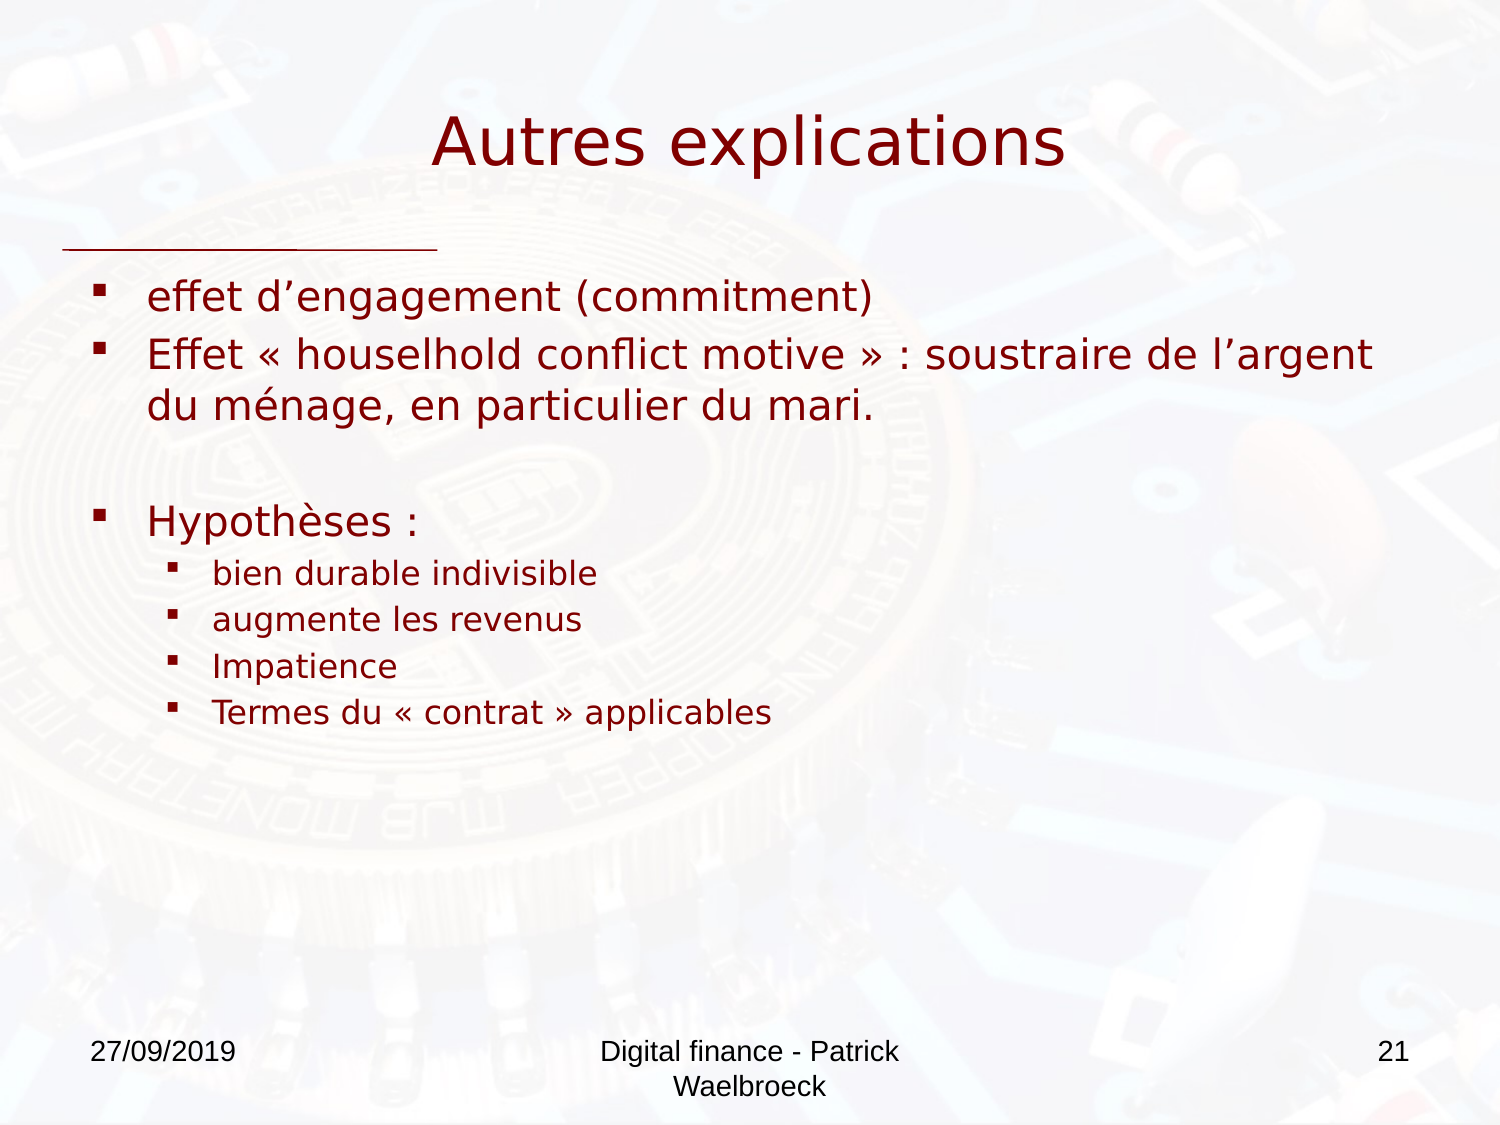

# Autres explications

effet d’engagement (commitment)
Effet « houselhold conflict motive » : soustraire de l’argent du ménage, en particulier du mari.

Hypothèses :
bien durable indivisible
augmente les revenus
Impatience
Termes du « contrat » applicables

27/09/2019
Digital finance - Patrick Waelbroeck
21